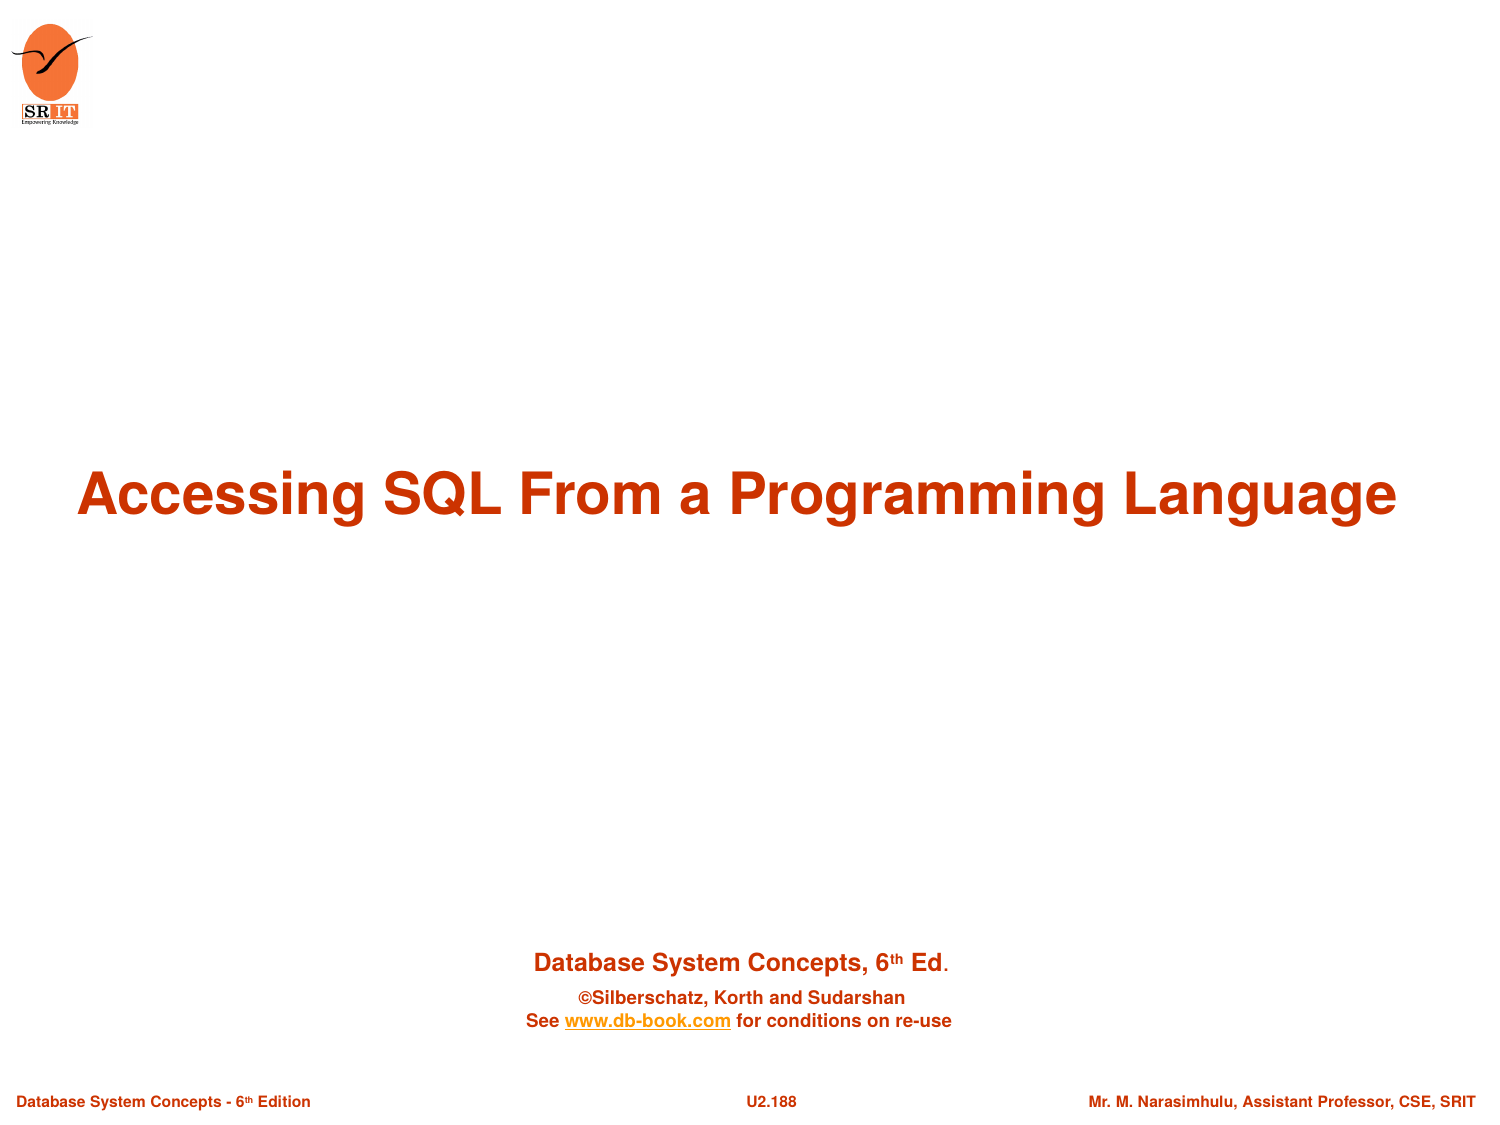

# Accessing SQL From a Programming Language